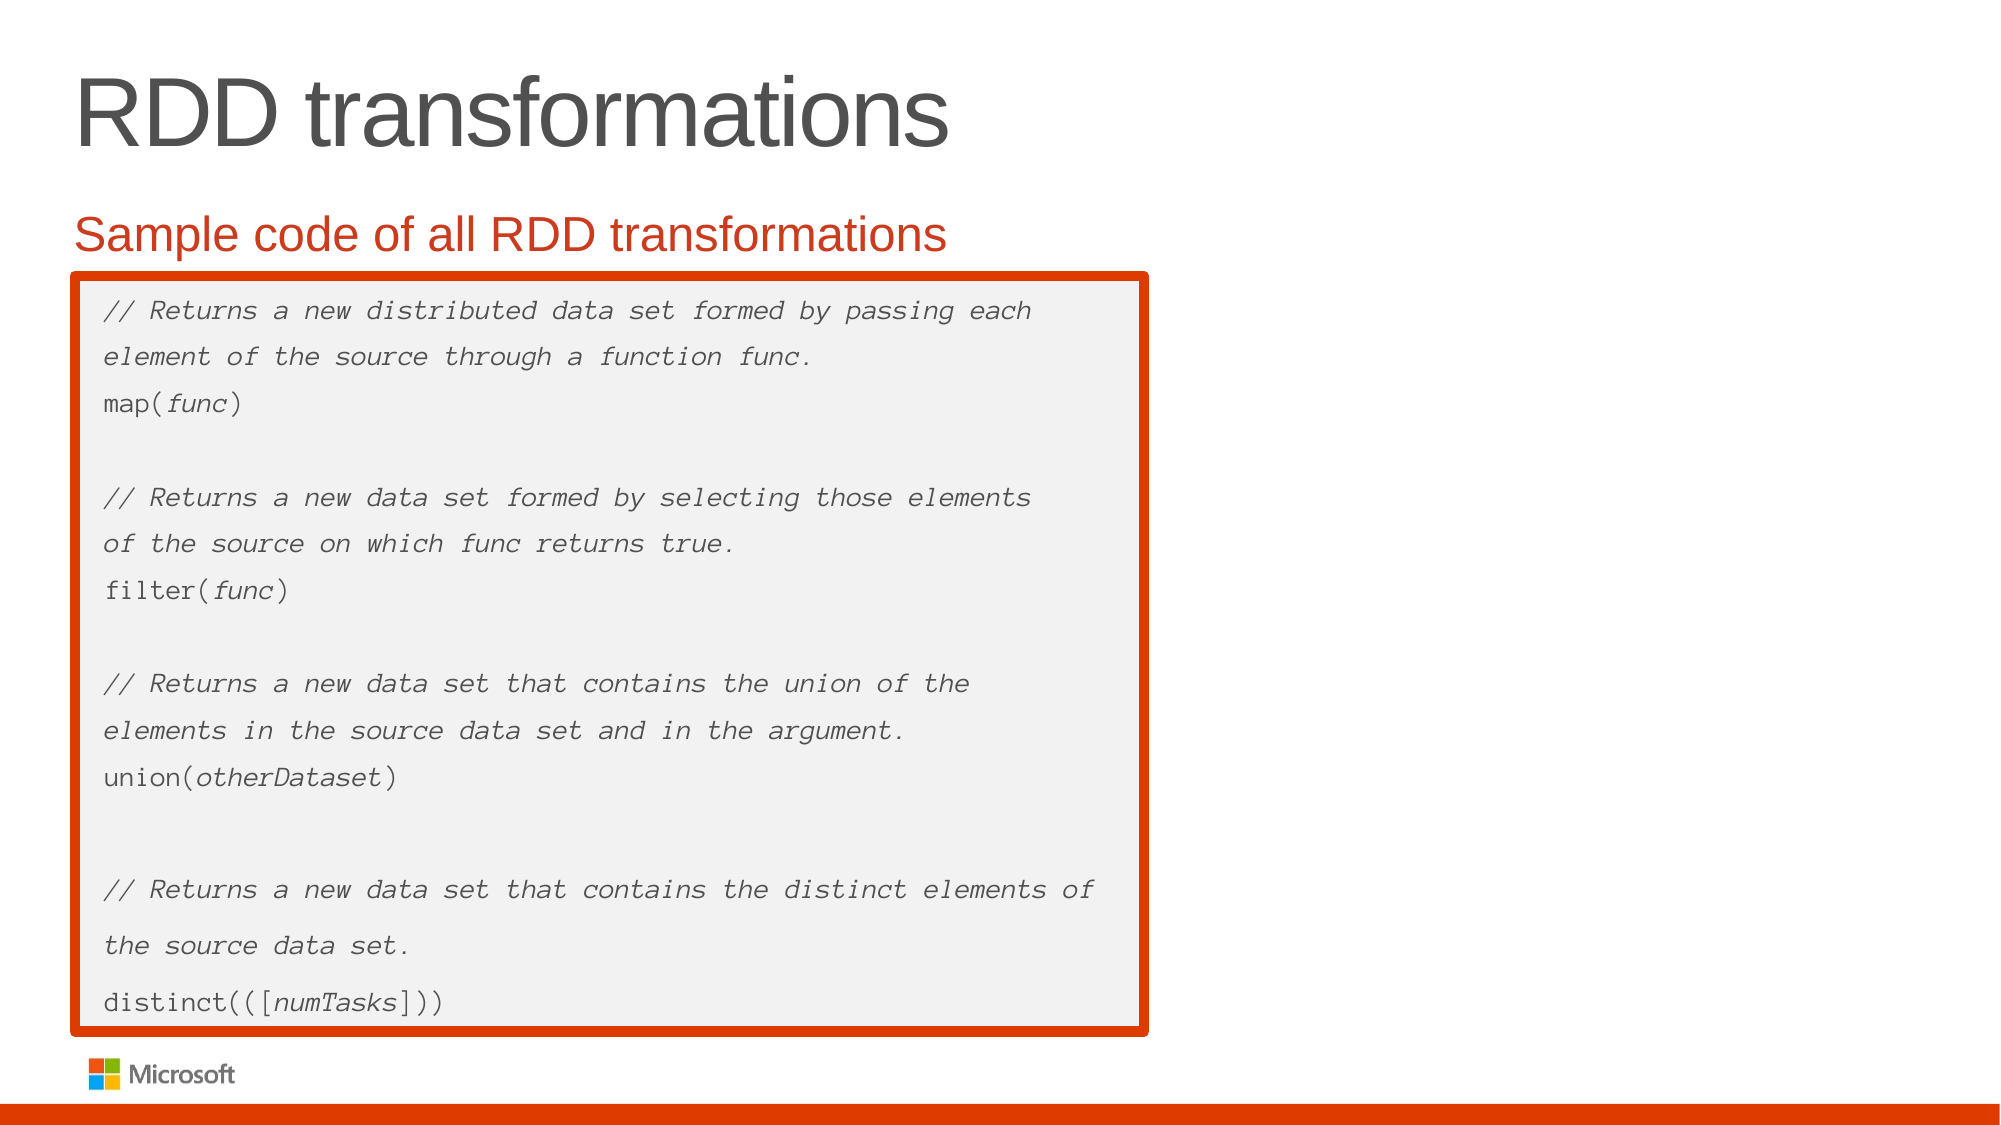

# RDD transformations
Sample code of all RDD transformations
// Returns a new distributed data set formed by passing each
element of the source through a function func.
map(func)

// Returns a new data set formed by selecting those elements
of the source on which func returns true.
filter(func)

// Returns a new data set that contains the union of the
elements in the source data set and in the argument.
union(otherDataset)

// Returns a new data set that contains the distinct elements of
the source data set.
distinct(([numTasks]))